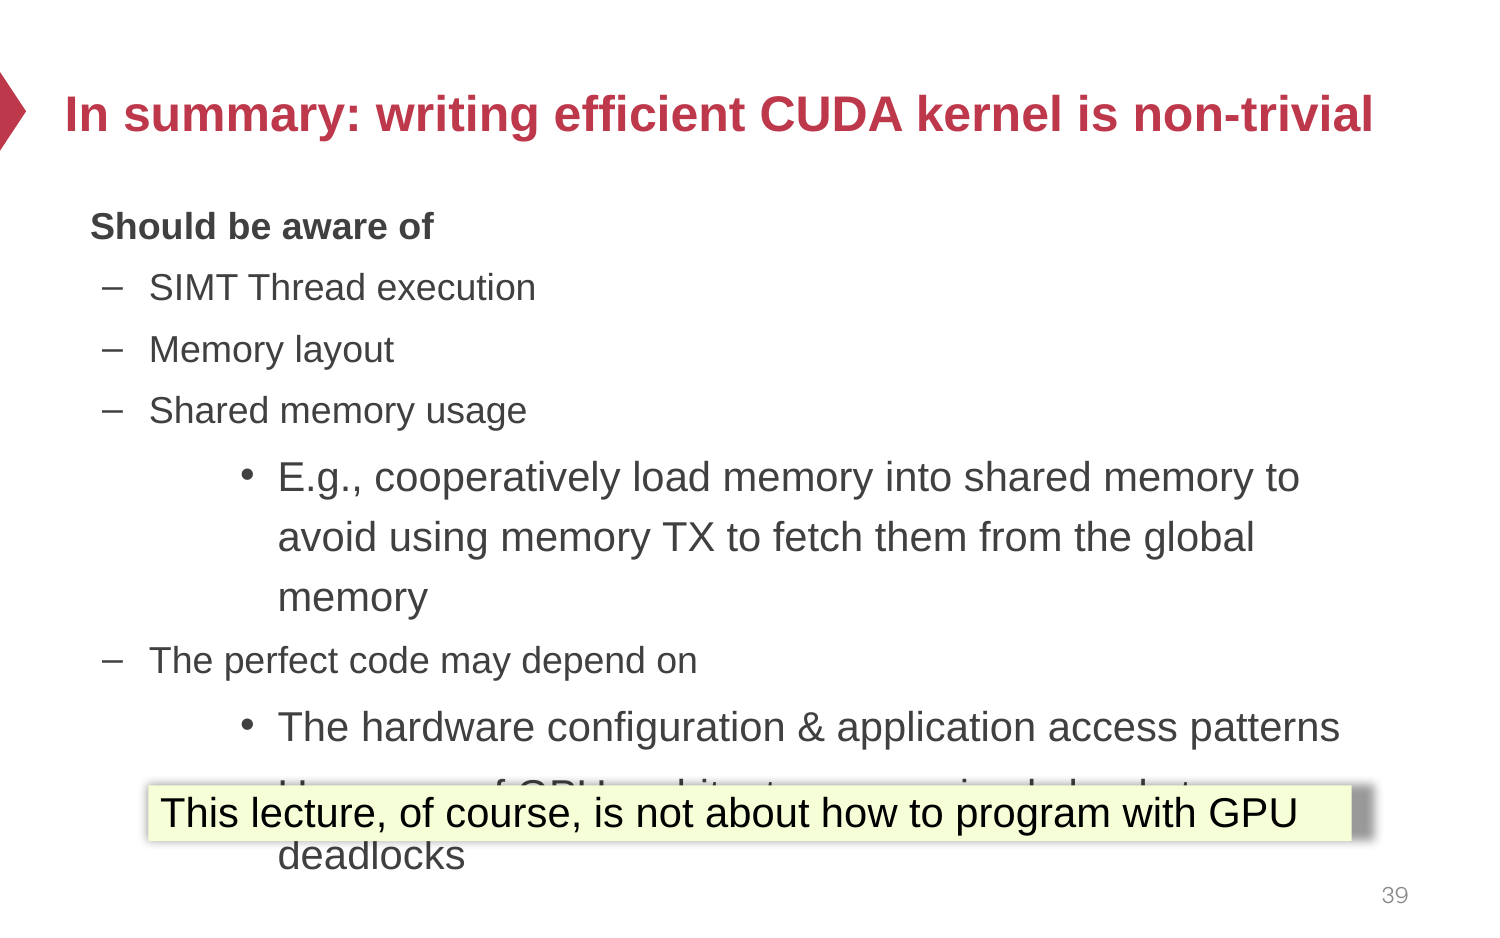

# In summary: writing efficient CUDA kernel is non-trivial
Should be aware of
SIMT Thread execution
Memory layout
Shared memory usage
E.g., cooperatively load memory into shared memory to avoid using memory TX to fetch them from the global memory
The perfect code may depend on
The hardware configuration & application access patterns
Un-aware of GPU architecture may simply leads to deadlocks
This lecture, of course, is not about how to program with GPU
39